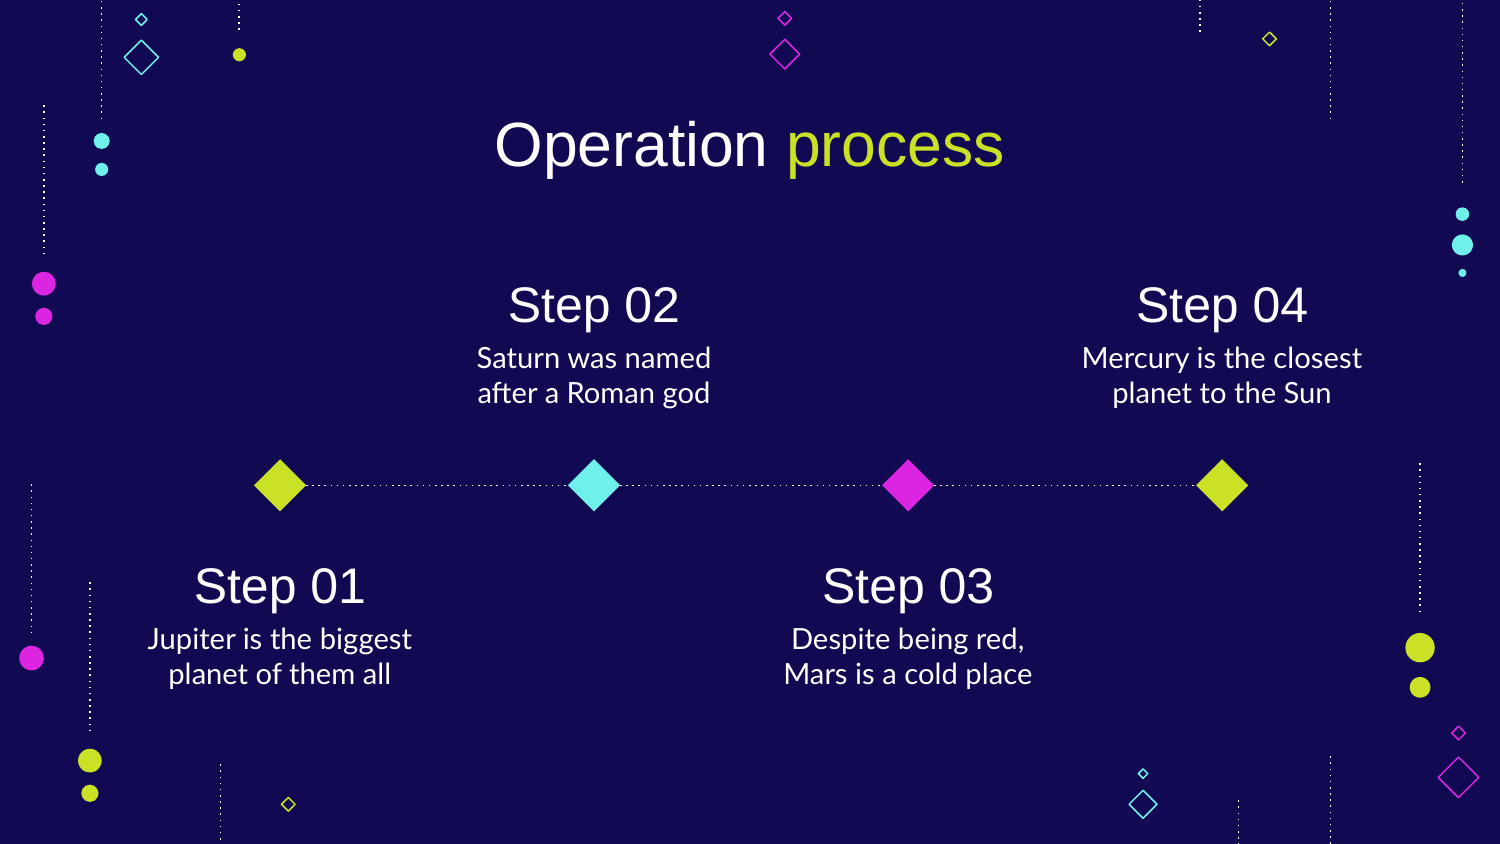

# Operation process
Step 02
Step 04
Saturn was named after a Roman god
Mercury is the closest planet to the Sun

Step 01
Step 03
Jupiter is the biggest planet of them all
Despite being red, Mars is a cold place